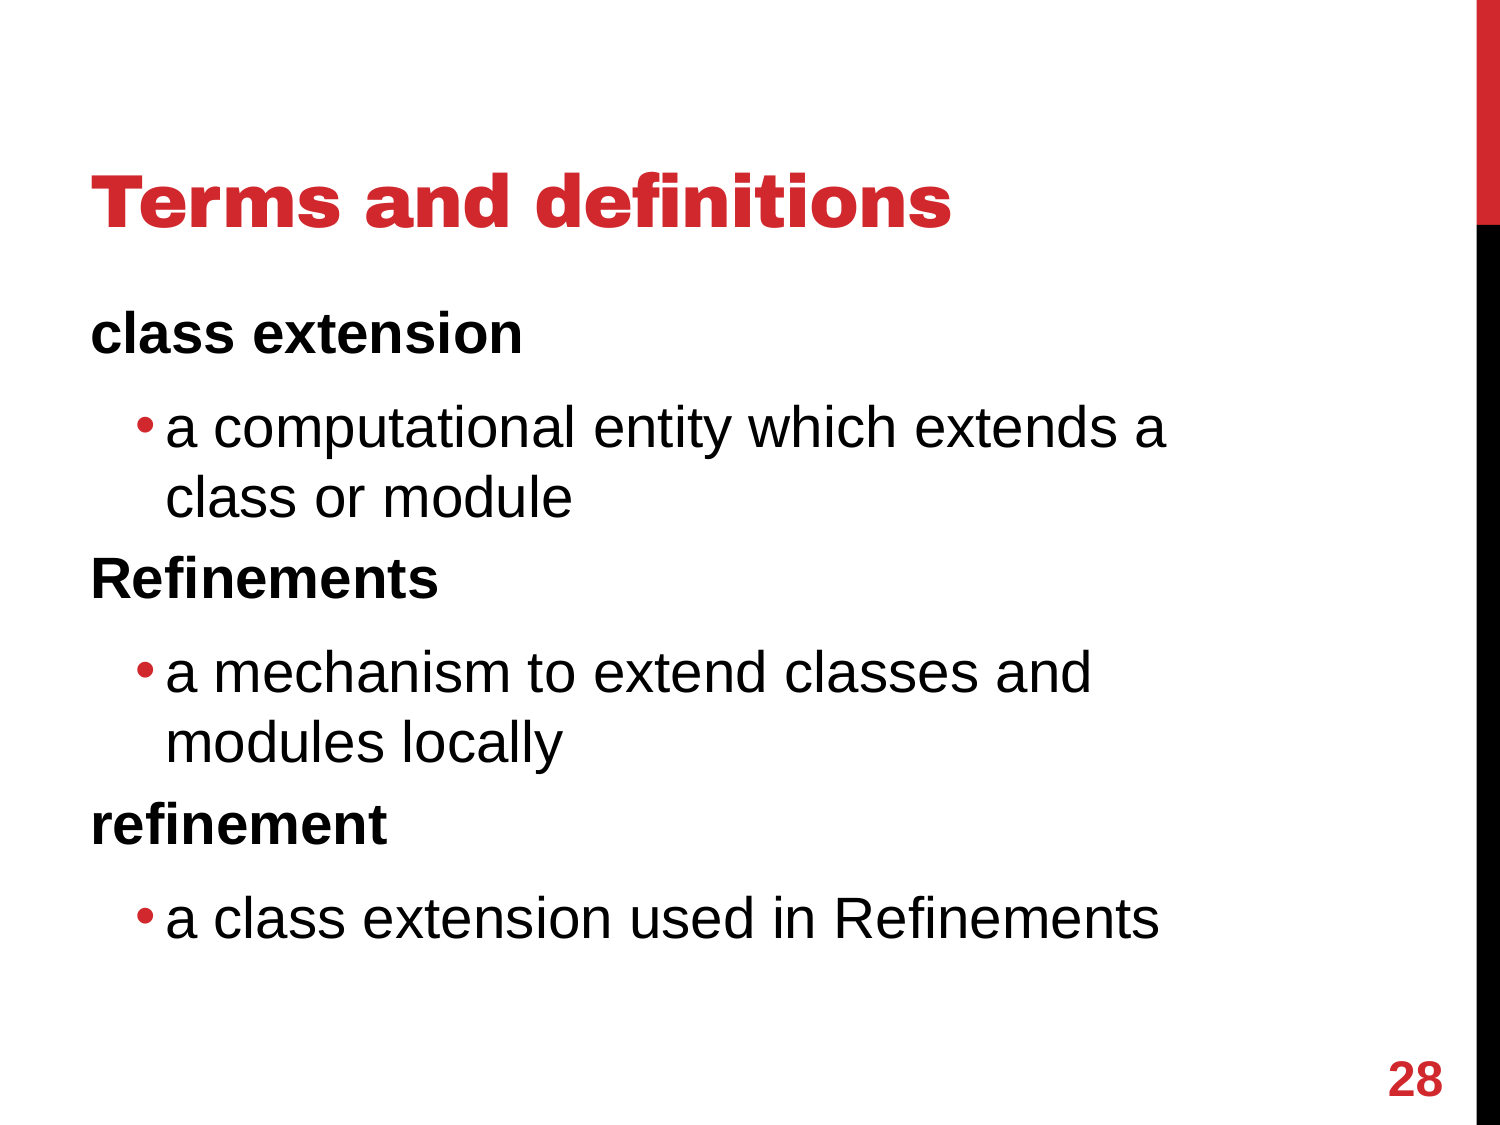

# Terms and definitions
class extension
a computational entity which extends a class or module
Refinements
a mechanism to extend classes and modules locally
refinement
a class extension used in Refinements
28